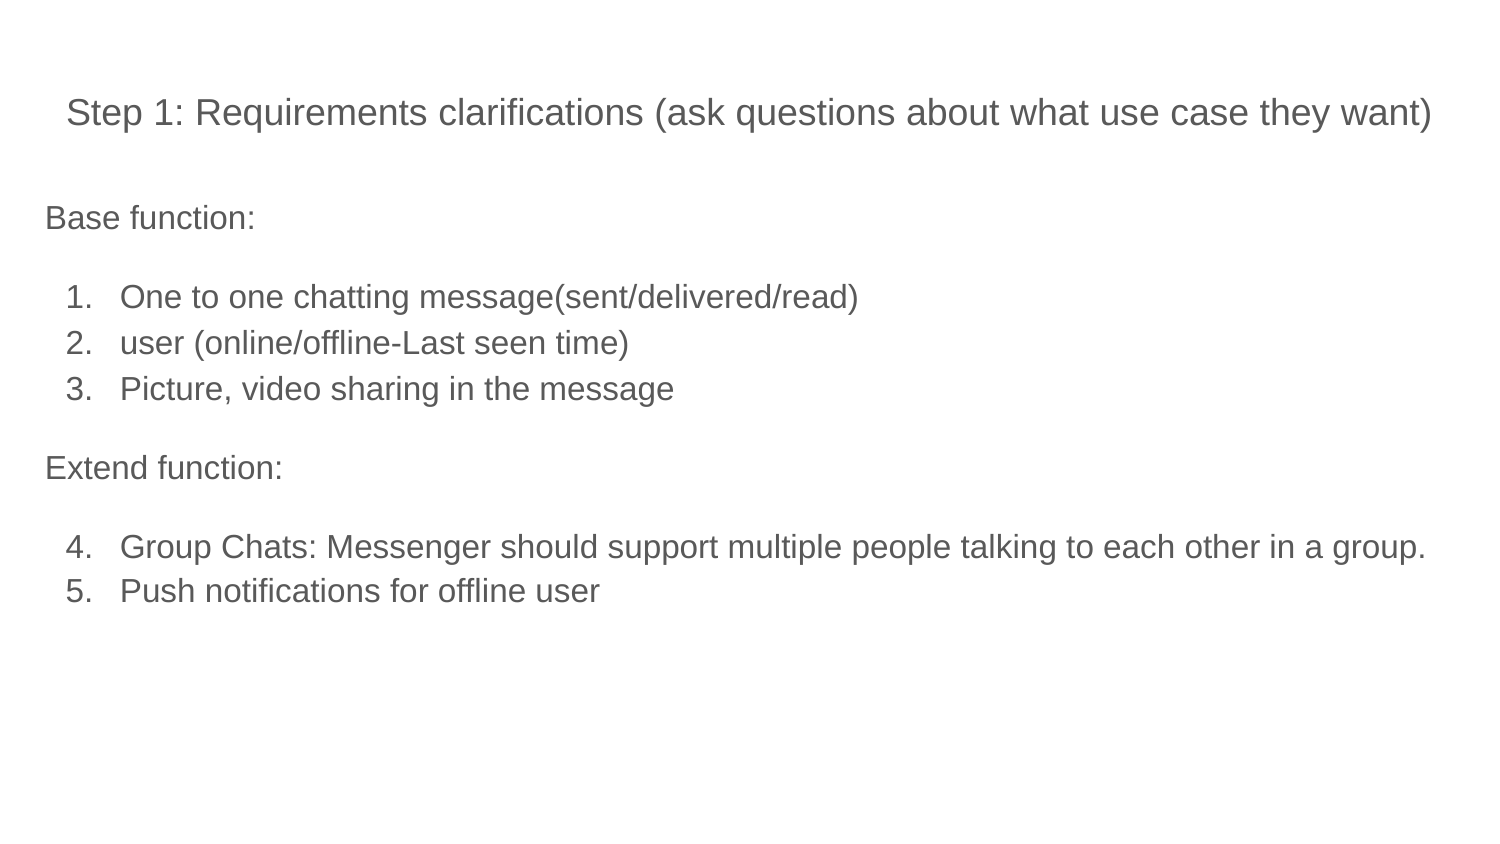

# Step 1: Requirements clarifications (ask questions about what use case they want)
Base function:
One to one chatting message(sent/delivered/read)
user (online/offline-Last seen time)
Picture, video sharing in the message
Extend function:
Group Chats: Messenger should support multiple people talking to each other in a group.
Push notifications for offline user